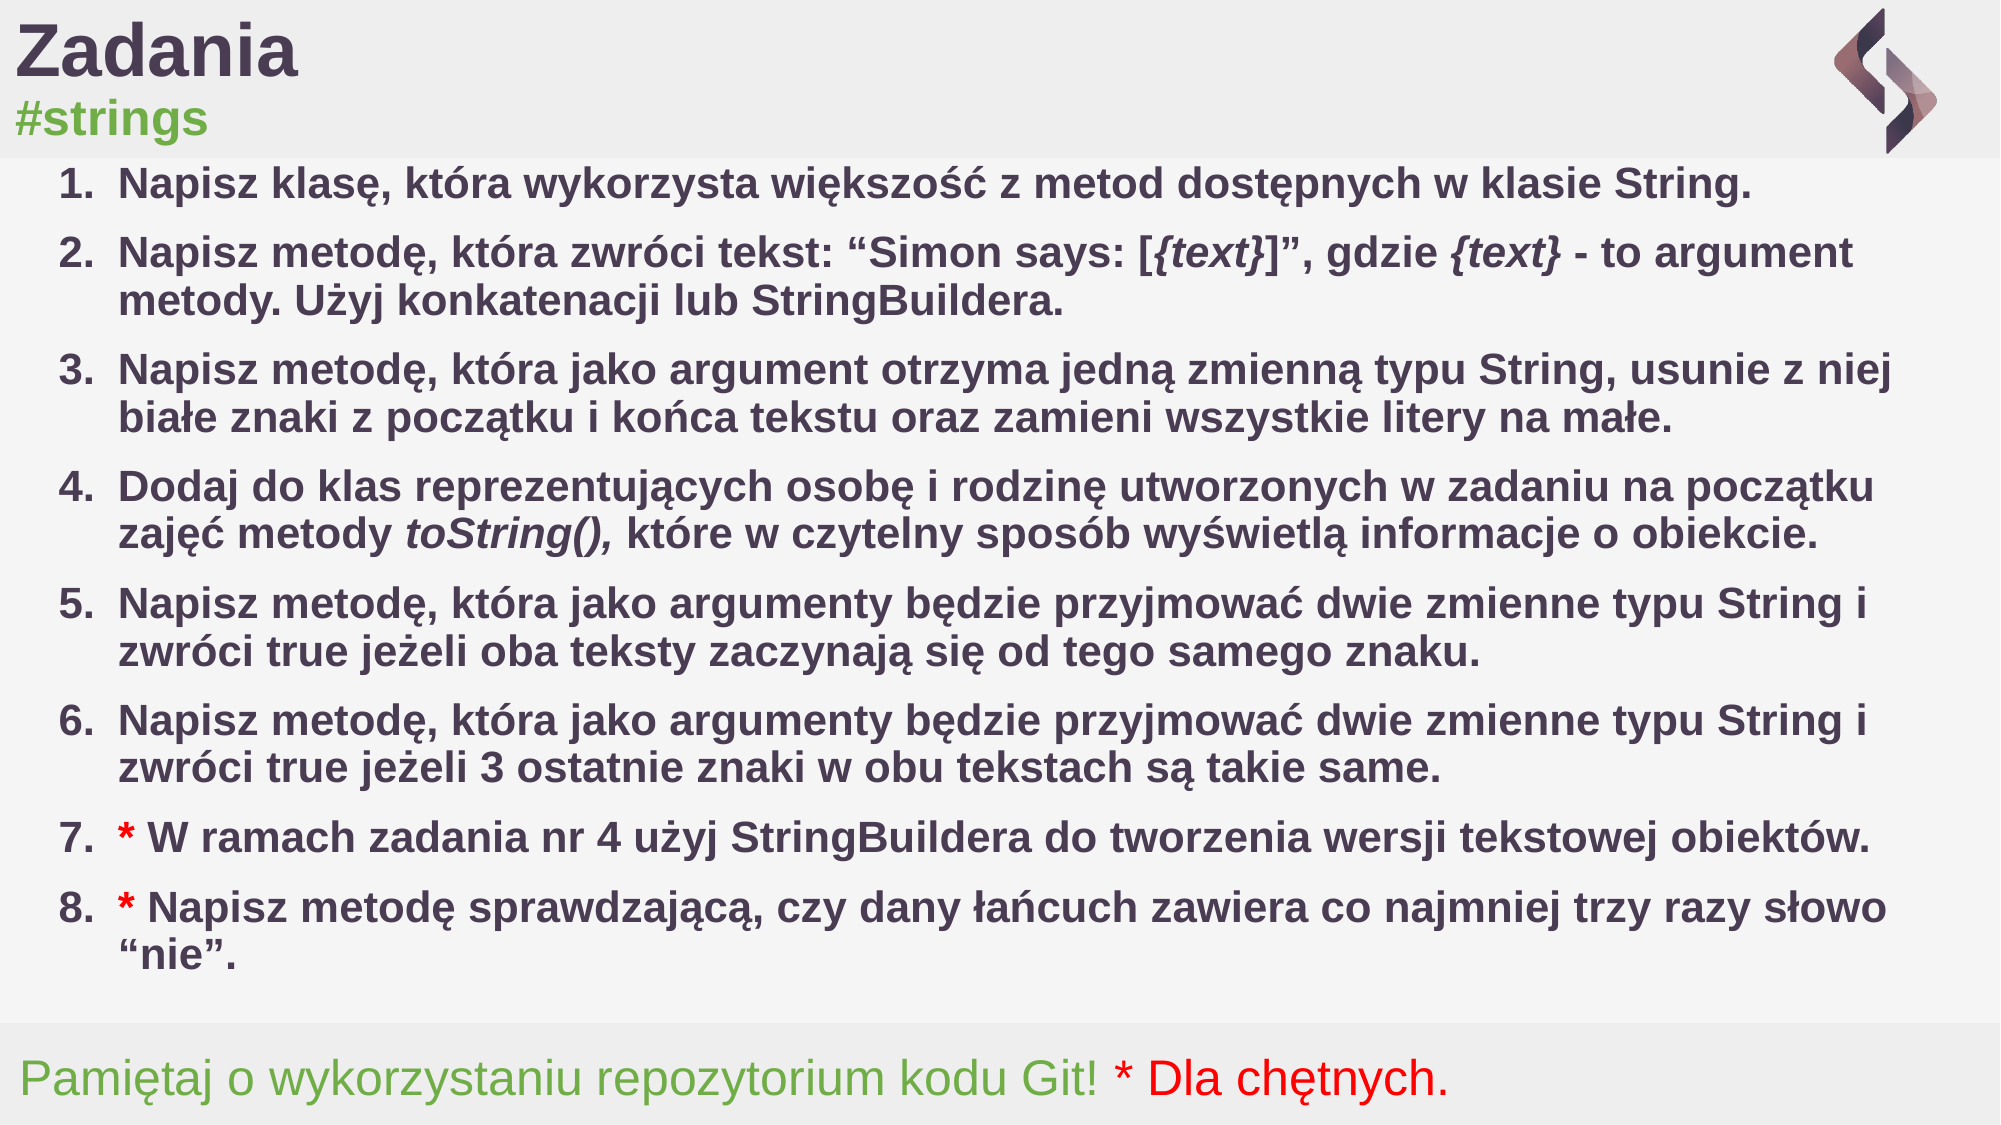

# Zadania
#strings
Napisz klasę, która wykorzysta większość z metod dostępnych w klasie String.

Napisz metodę, która zwróci tekst: “Simon says: [{text}]”, gdzie {text} - to argument metody. Użyj konkatenacji lub StringBuildera.

Napisz metodę, która jako argument otrzyma jedną zmienną typu String, usunie z niej białe znaki z początku i końca tekstu oraz zamieni wszystkie litery na małe.

Dodaj do klas reprezentujących osobę i rodzinę utworzonych w zadaniu na początku zajęć metody toString(), które w czytelny sposób wyświetlą informacje o obiekcie.

Napisz metodę, która jako argumenty będzie przyjmować dwie zmienne typu String i zwróci true jeżeli oba teksty zaczynają się od tego samego znaku.

Napisz metodę, która jako argumenty będzie przyjmować dwie zmienne typu String i zwróci true jeżeli 3 ostatnie znaki w obu tekstach są takie same.

* W ramach zadania nr 4 użyj StringBuildera do tworzenia wersji tekstowej obiektów.

* Napisz metodę sprawdzającą, czy dany łańcuch zawiera co najmniej trzy razy słowo “nie”.

Pamiętaj o wykorzystaniu repozytorium kodu Git! * Dla chętnych.